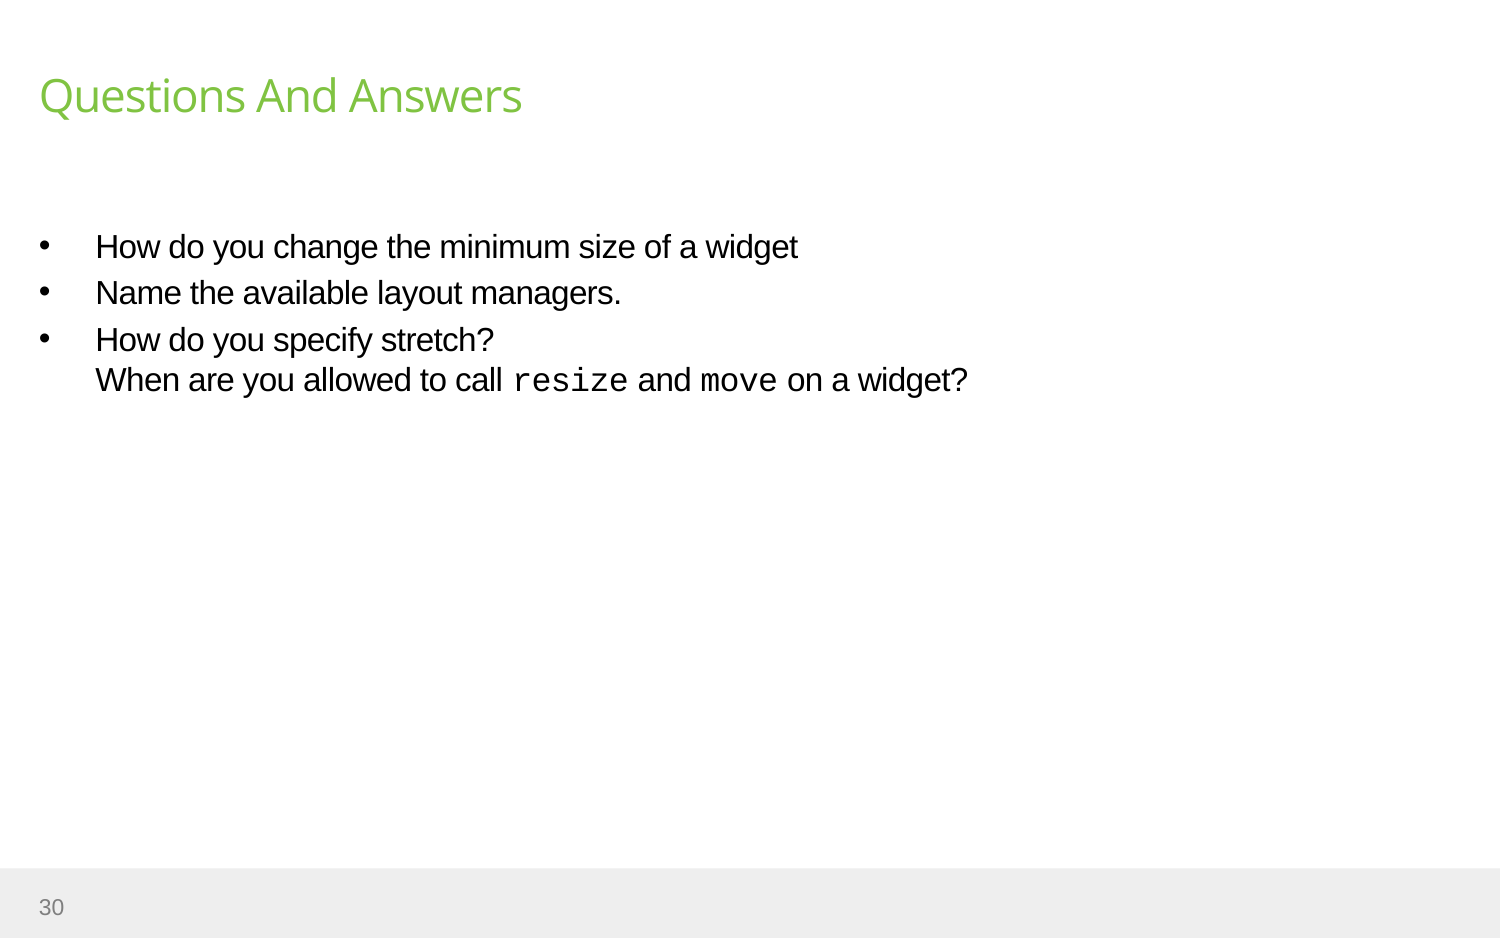

# Questions And Answers
How do you change the minimum size of a widget
Name the available layout managers.
How do you specify stretch?
When are you allowed to call resize and move on a widget?

30